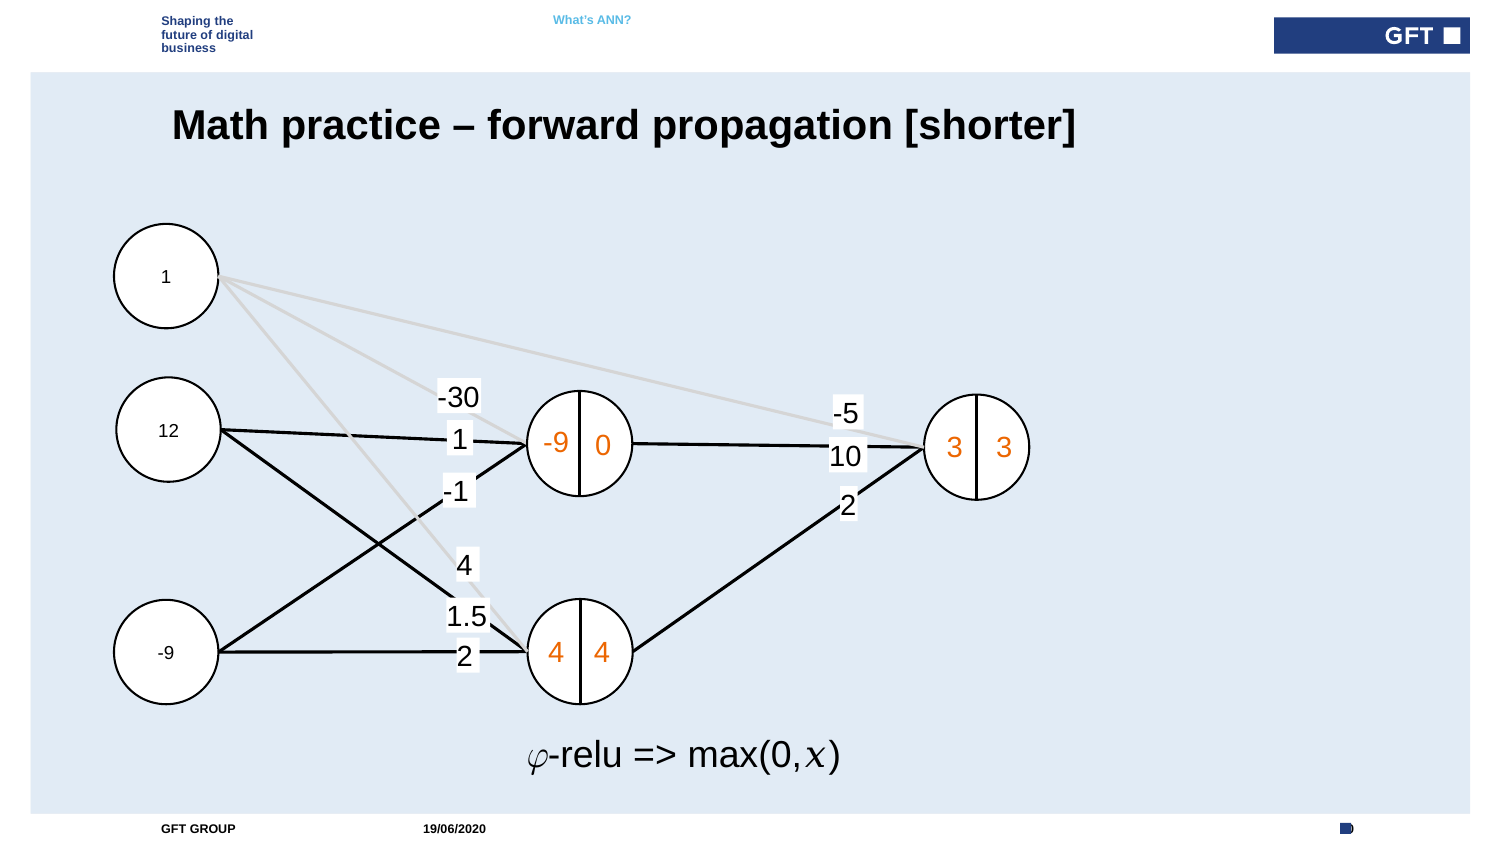

What’s ANN?

Artificial neural networks 101
# Math practice – forward propagation [shorter]
1
12
-30

-5

1
-9
0
3
3
10
-1
2
4
1.5

-9
4
4
2
𝜑-relu => max⁡(0,𝑥)

19/06/2020